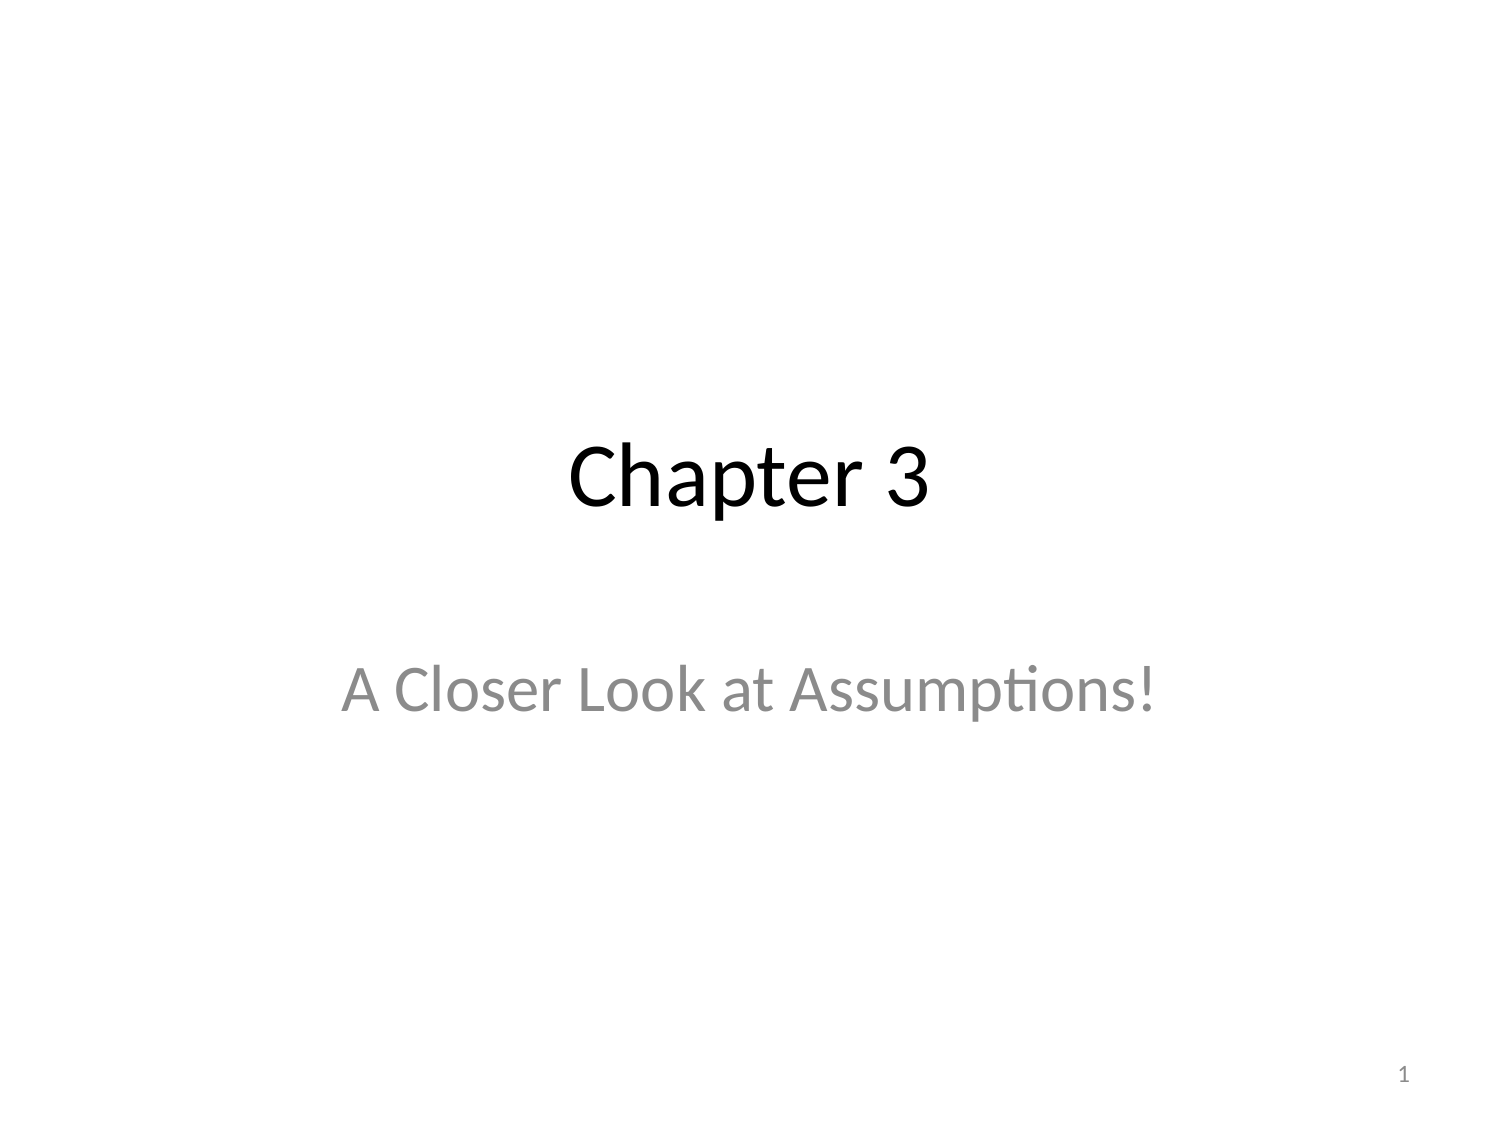

# Chapter 3
A Closer Look at Assumptions!
1